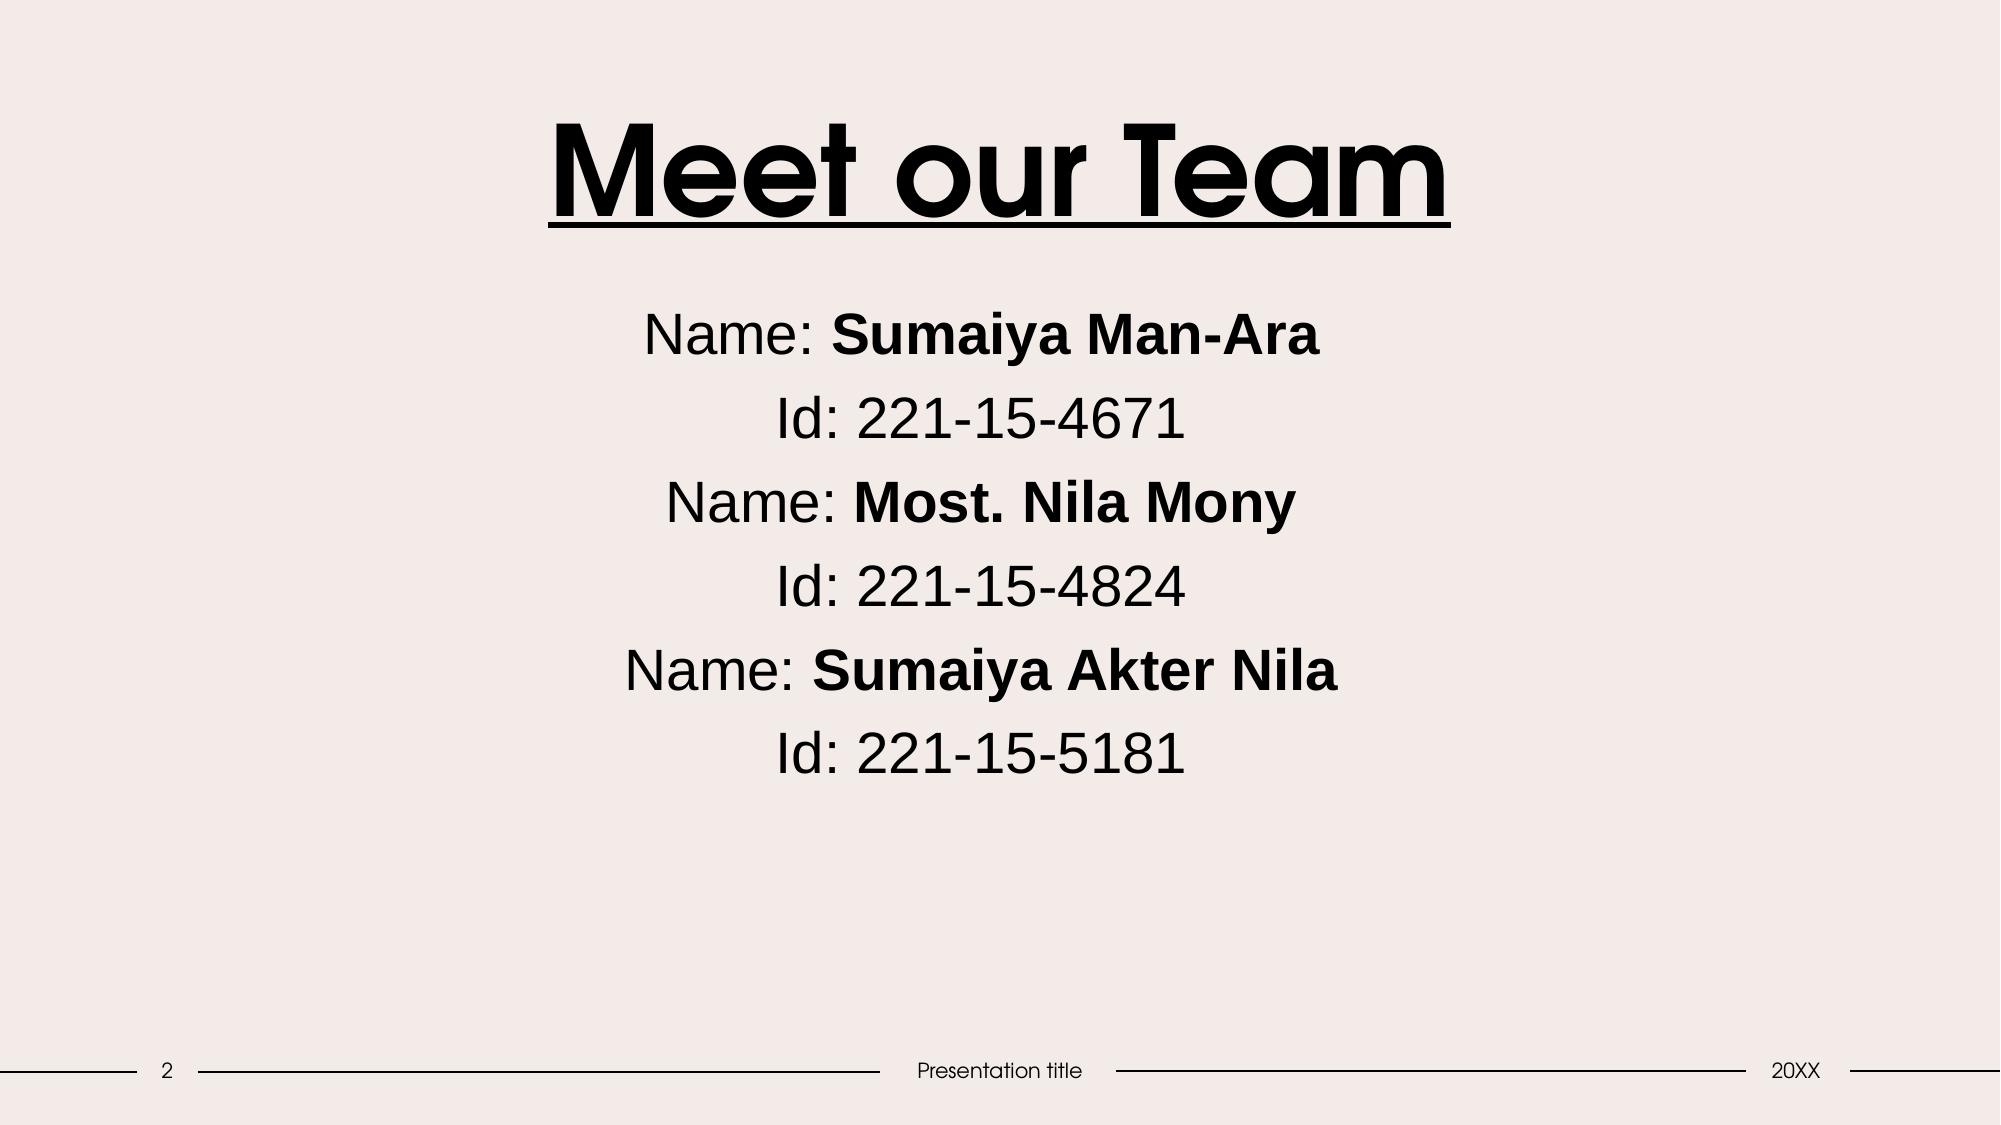

# Meet our Team
Name: Sumaiya Man-Ara
Id: 221-15-4671
Name: Most. Nila Mony
Id: 221-15-4824
Name: Sumaiya Akter Nila
Id: 221-15-5181

2
Presentation title
20XX